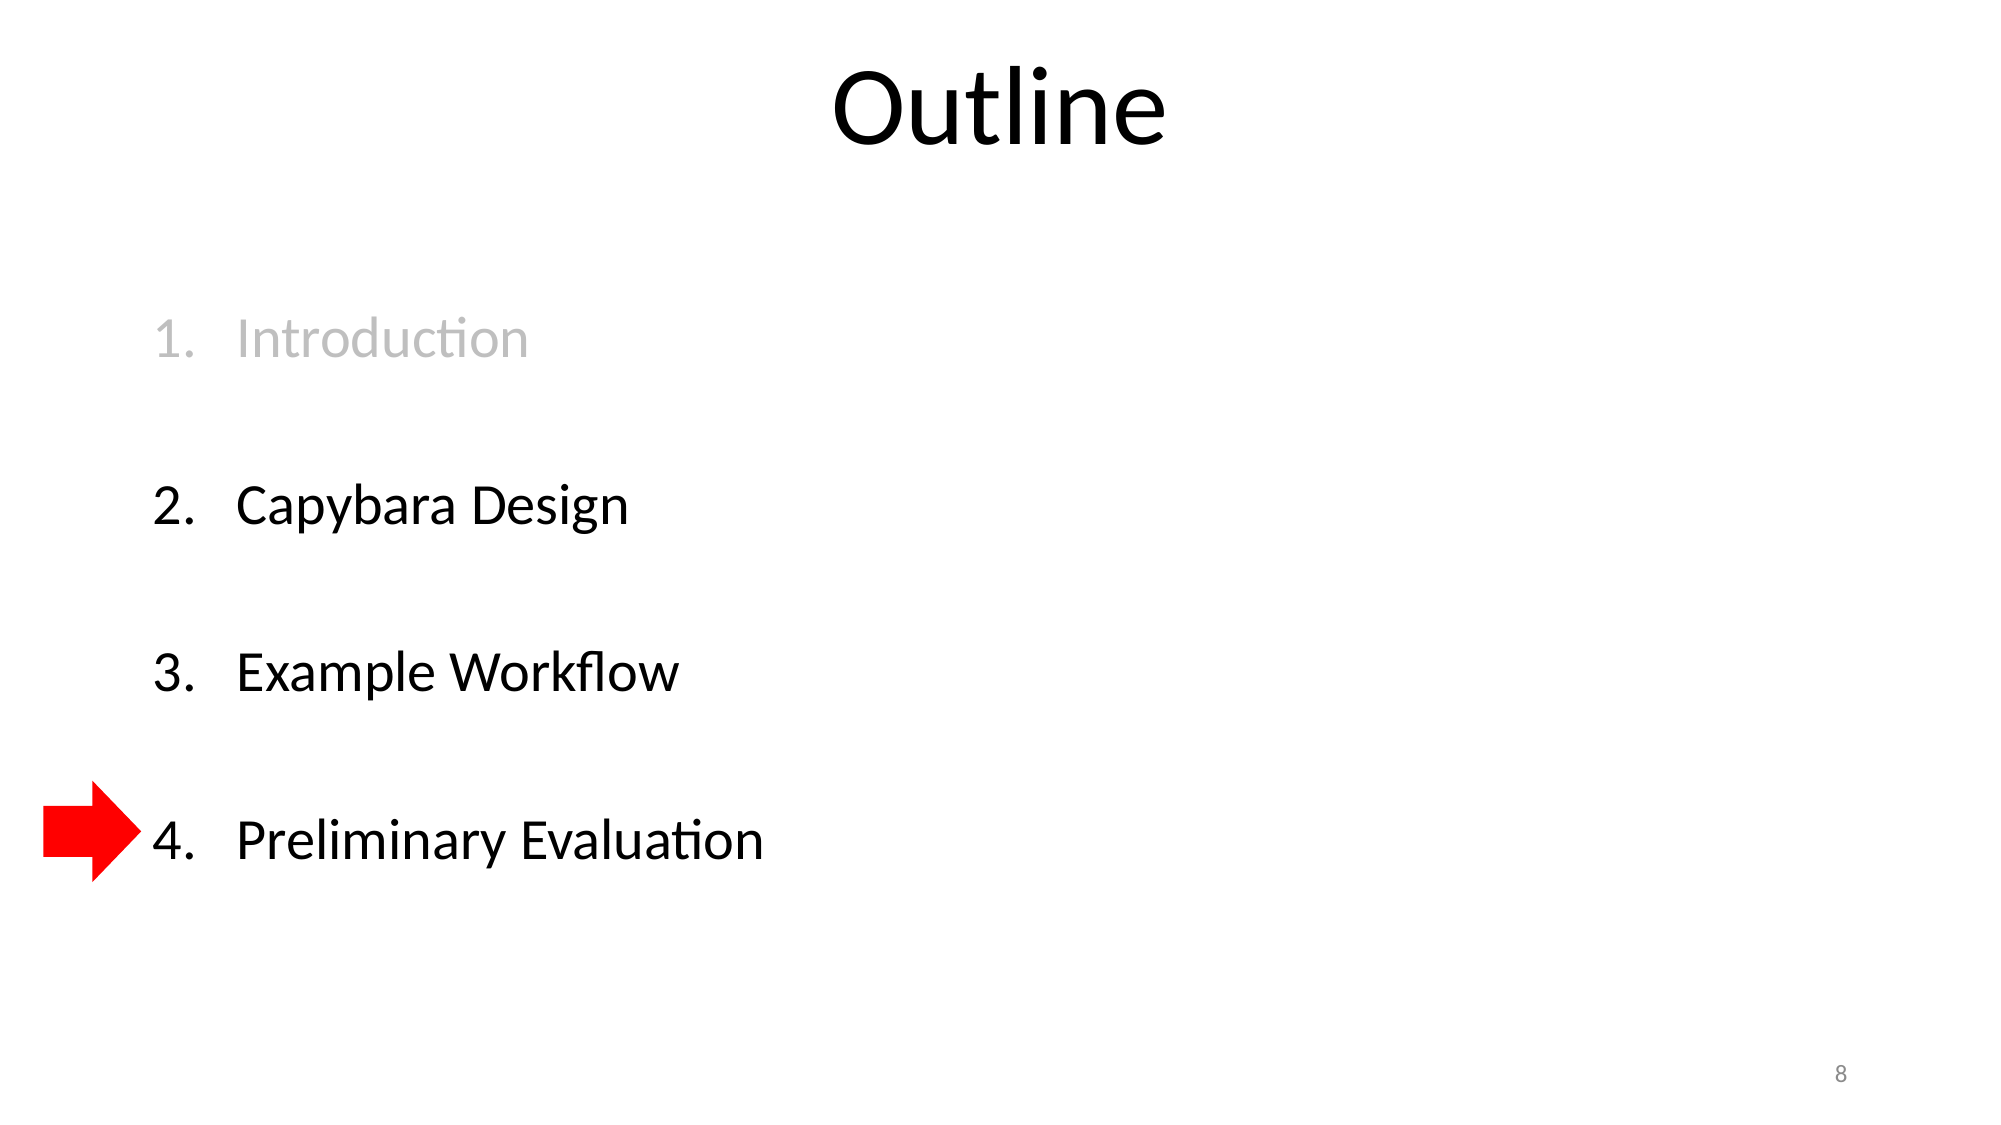

Outline
Introduction

Capybara Design

Example Workflow

Preliminary Evaluation

8